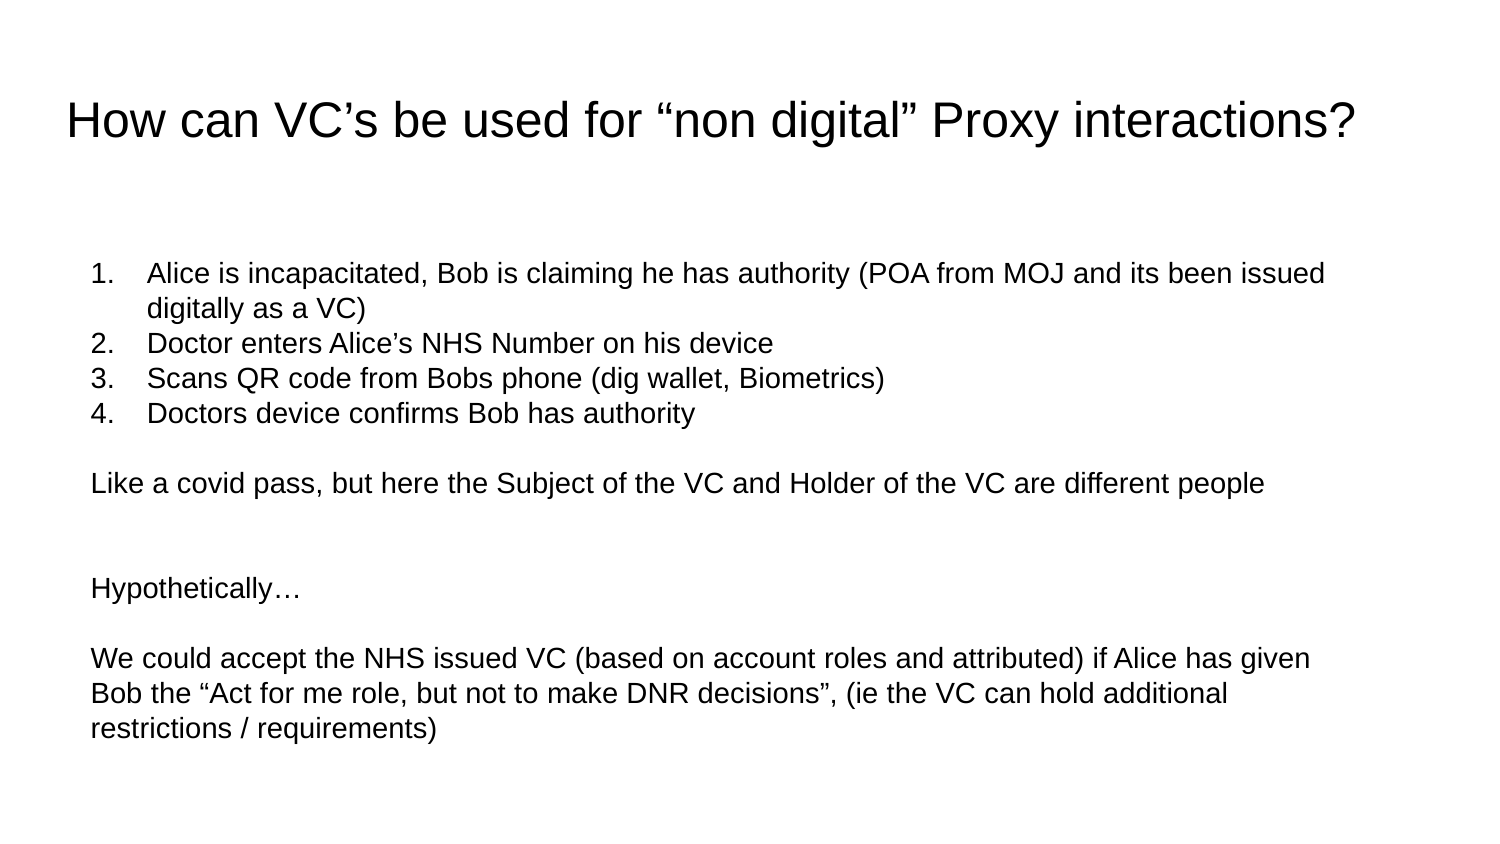

# How can VC’s be used for “non digital” Proxy interactions?
Alice is incapacitated, Bob is claiming he has authority (POA from MOJ and its been issued digitally as a VC)
Doctor enters Alice’s NHS Number on his device
Scans QR code from Bobs phone (dig wallet, Biometrics)
Doctors device confirms Bob has authority

Like a covid pass, but here the Subject of the VC and Holder of the VC are different people

Hypothetically…

We could accept the NHS issued VC (based on account roles and attributed) if Alice has given Bob the “Act for me role, but not to make DNR decisions”, (ie the VC can hold additional restrictions / requirements)